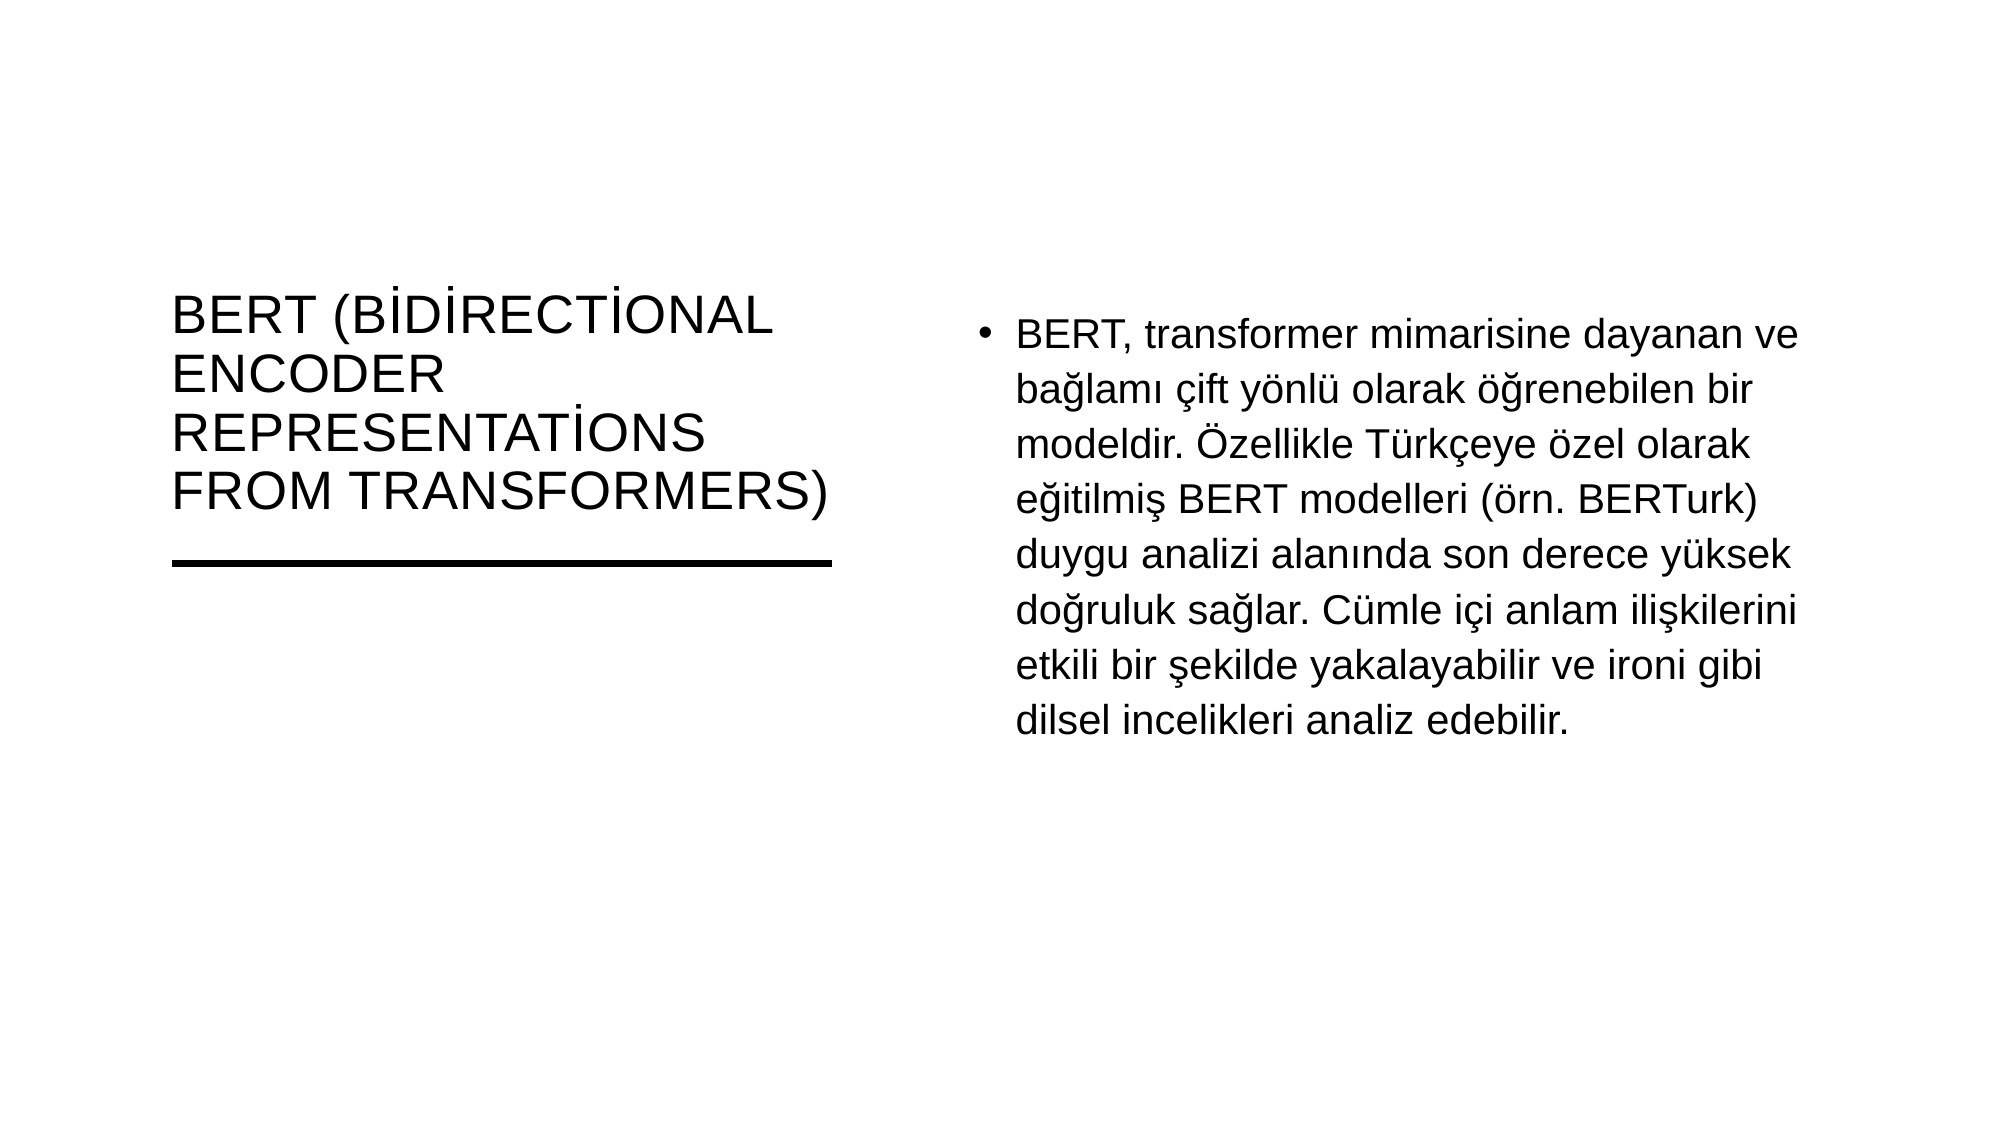

# BERT (Bidirectional Encoder Representations from Transformers)
BERT, transformer mimarisine dayanan ve bağlamı çift yönlü olarak öğrenebilen bir modeldir. Özellikle Türkçeye özel olarak eğitilmiş BERT modelleri (örn. BERTurk) duygu analizi alanında son derece yüksek doğruluk sağlar. Cümle içi anlam ilişkilerini etkili bir şekilde yakalayabilir ve ironi gibi dilsel incelikleri analiz edebilir.